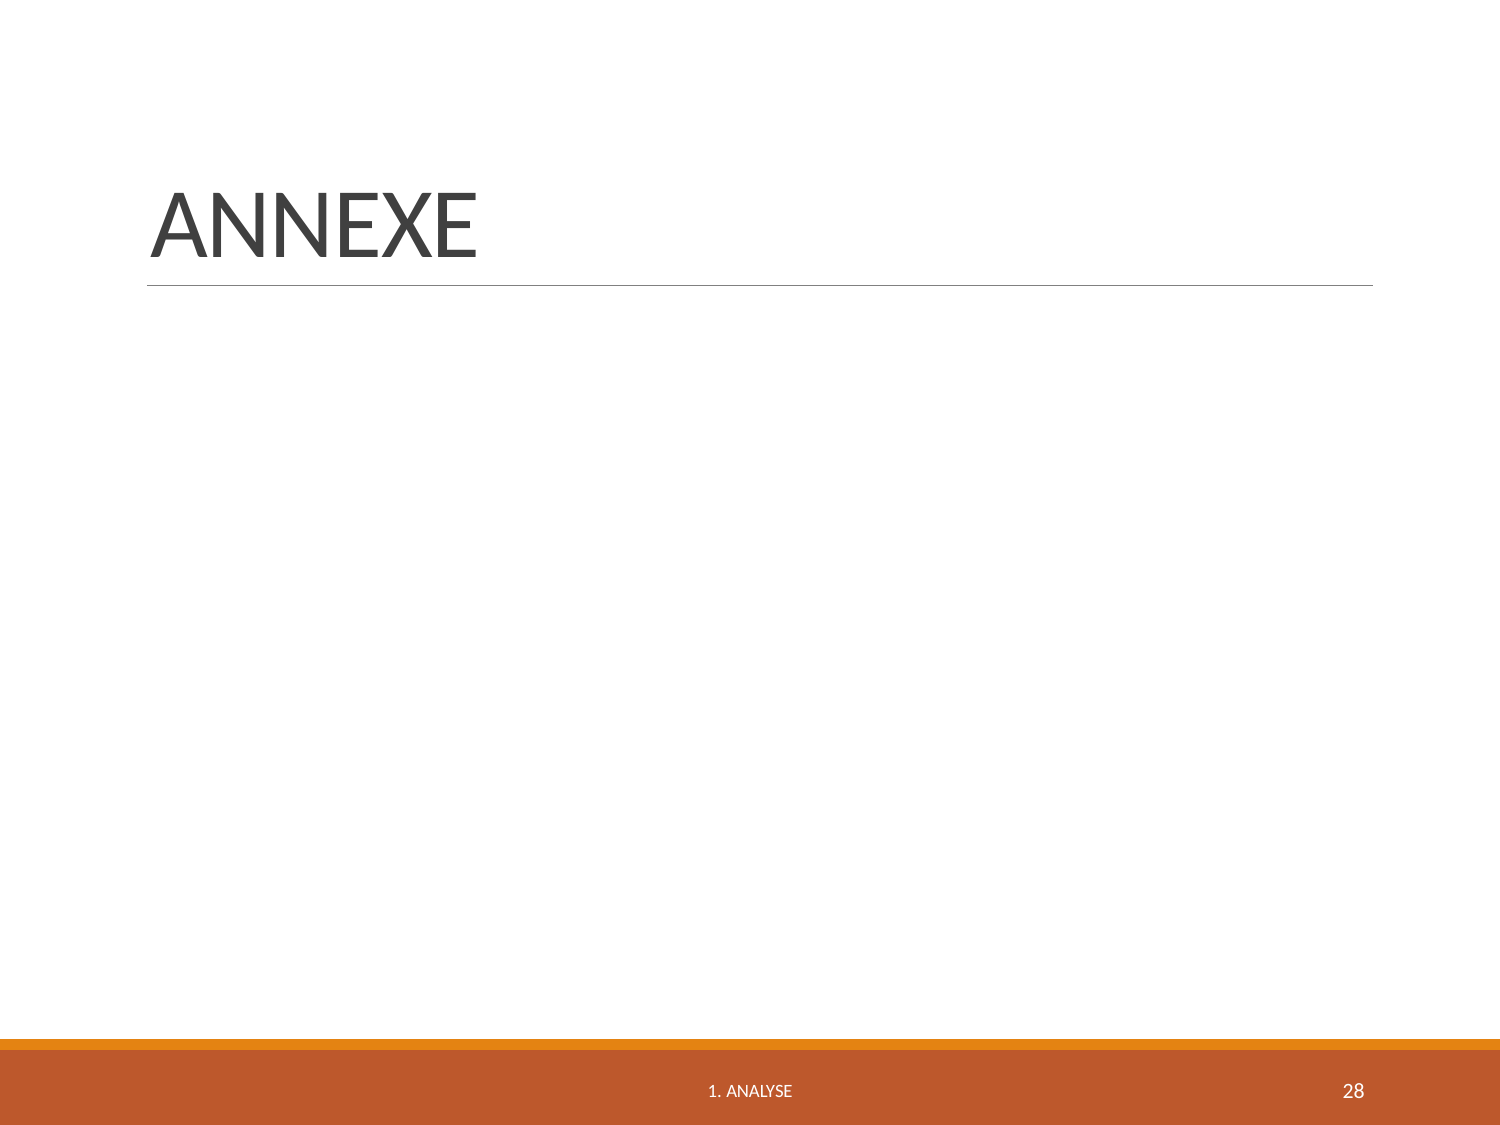

# ANNEXE

1. ANALYSE
1. Analyse
28